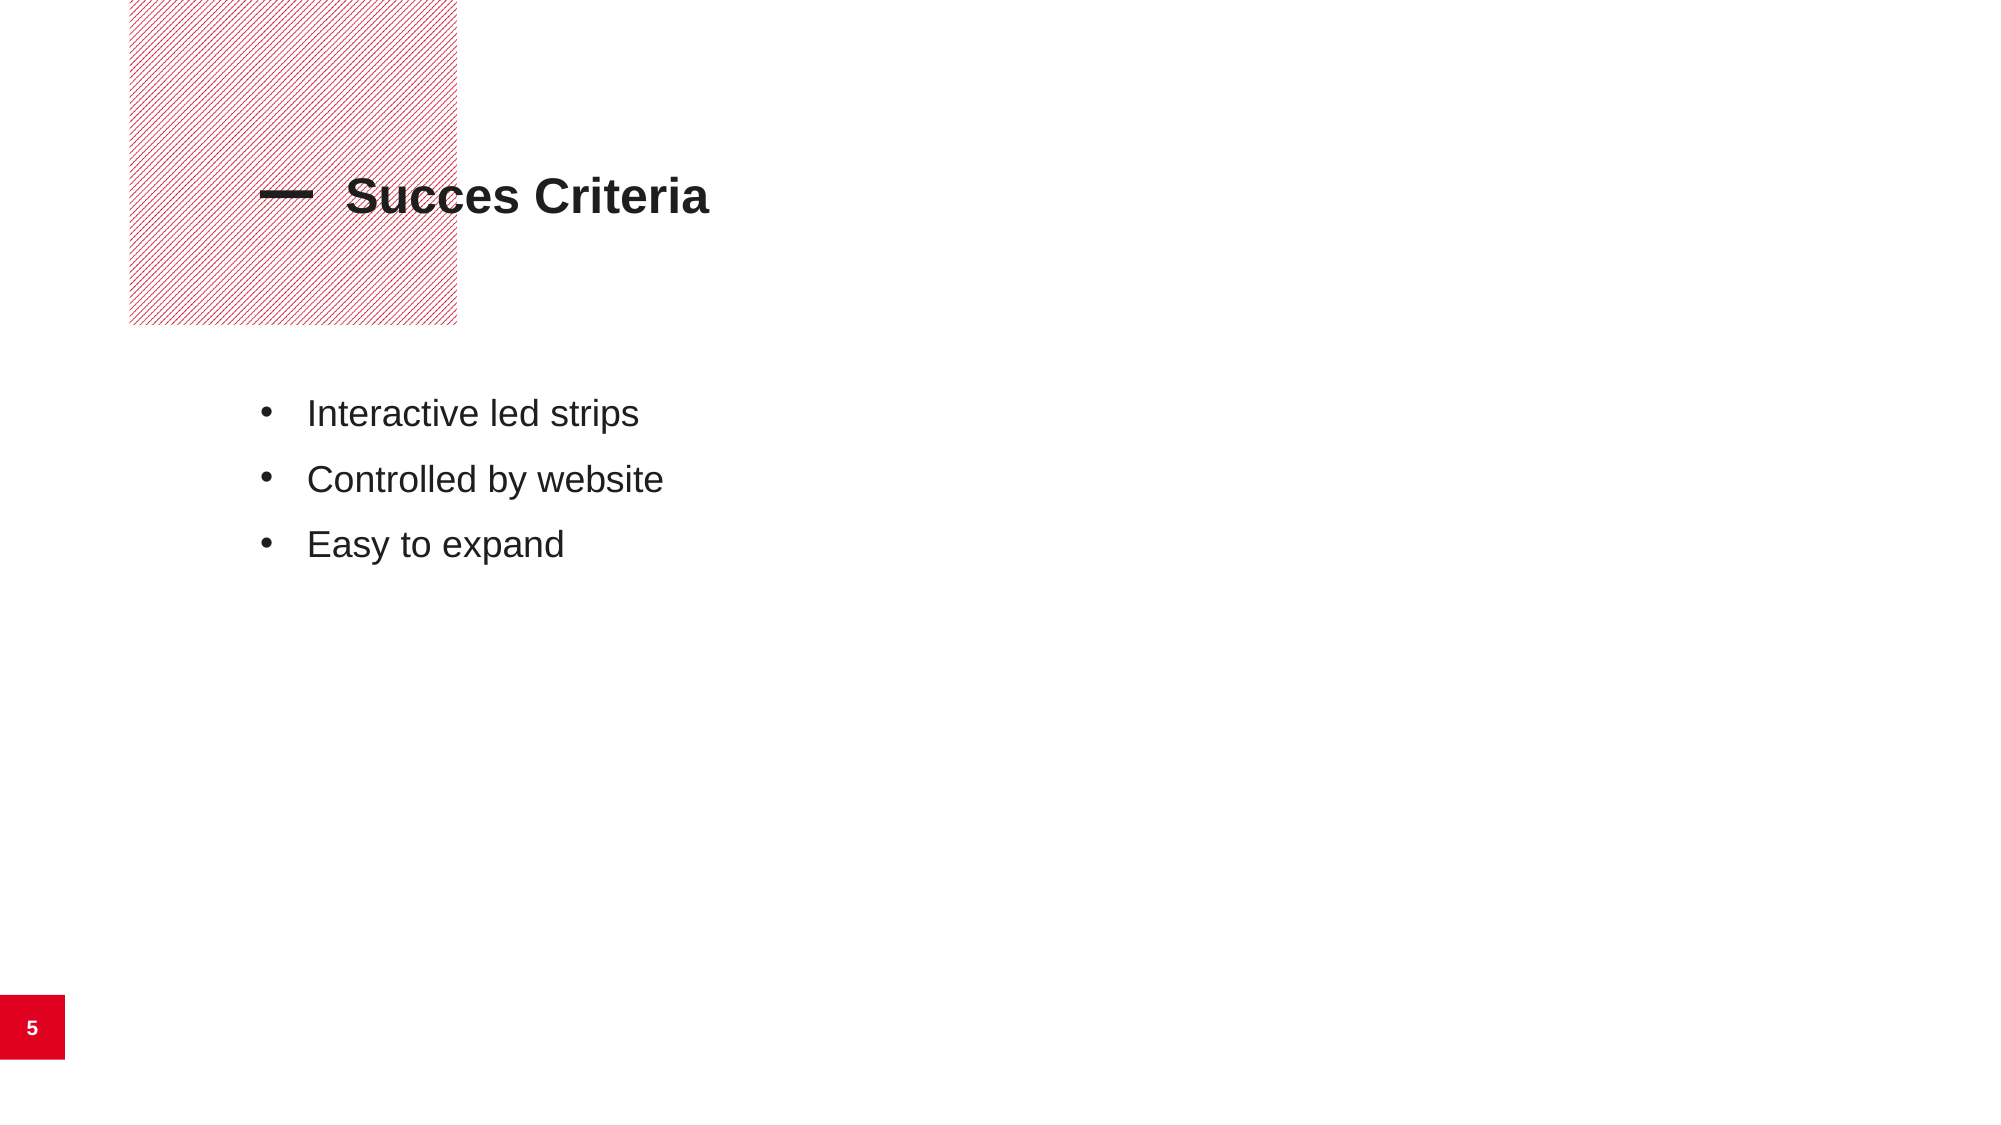

# Succes Criteria
Interactive led strips
Controlled by website
Easy to expand